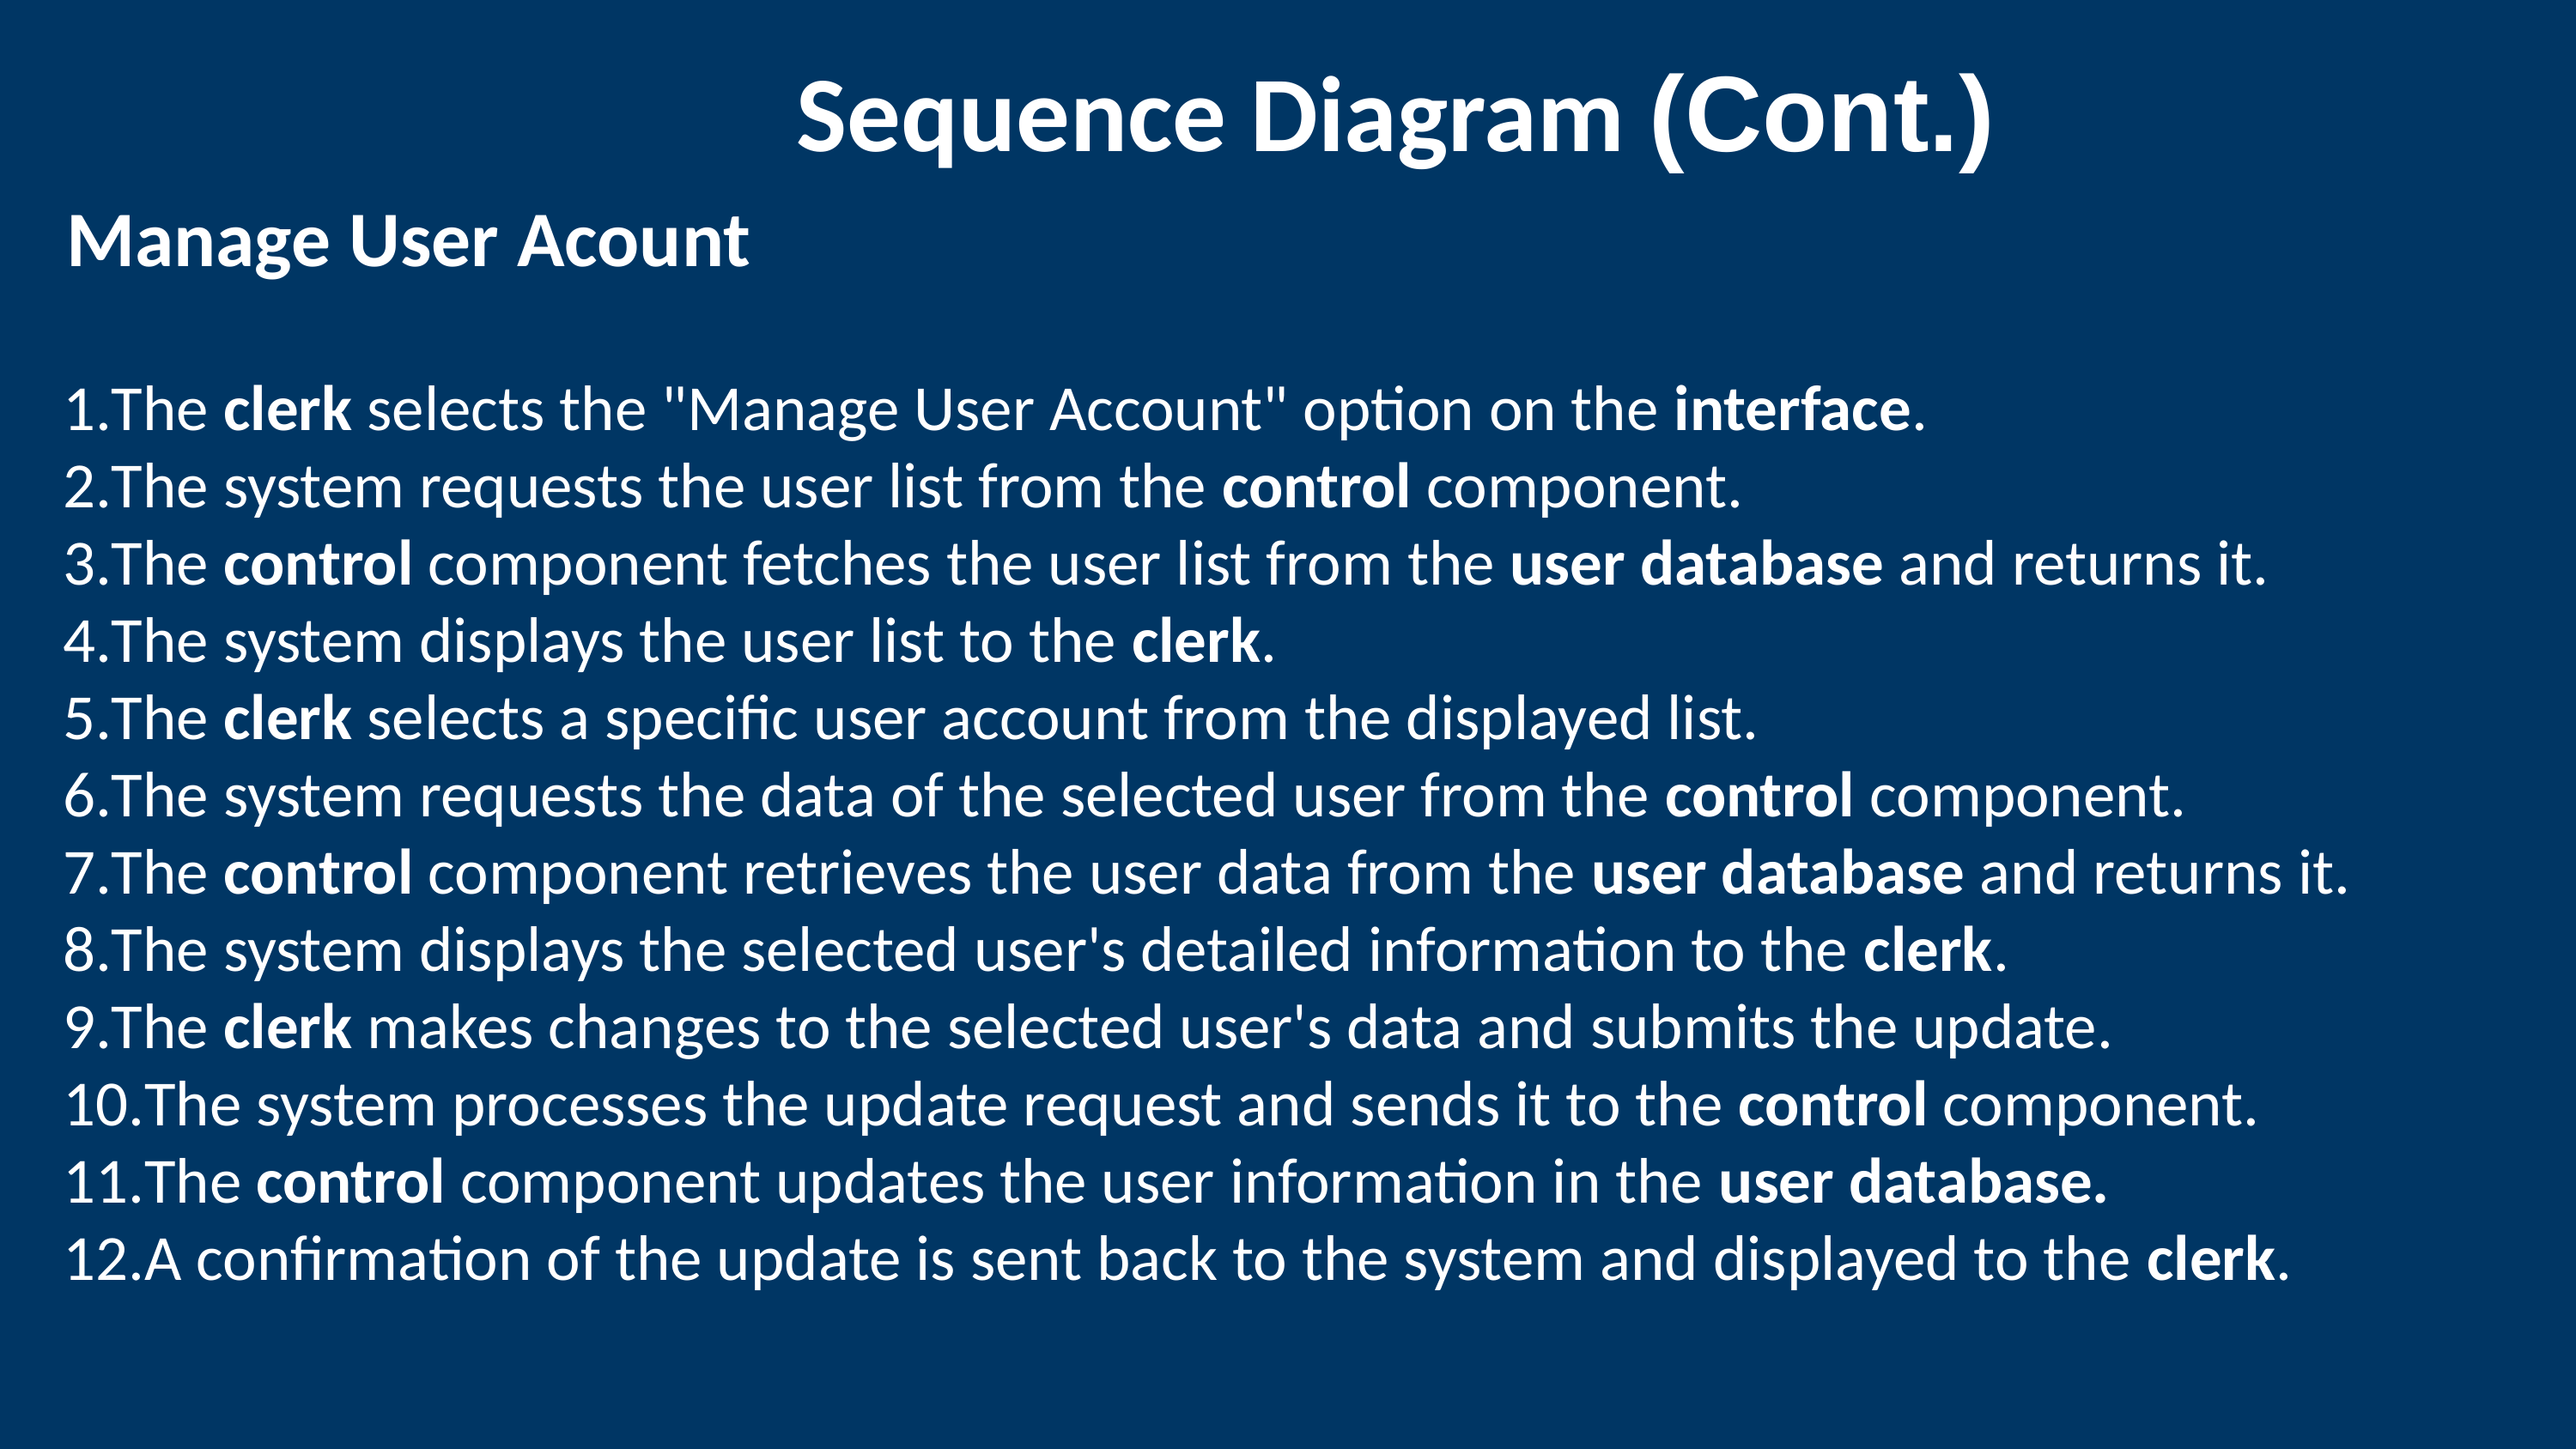

Sequence Diagram (Cont.)
Manage User Acount
The clerk selects the "Manage User Account" option on the interface.
The system requests the user list from the control component.
The control component fetches the user list from the user database and returns it.
The system displays the user list to the clerk.
The clerk selects a specific user account from the displayed list.
The system requests the data of the selected user from the control component.
The control component retrieves the user data from the user database and returns it.
The system displays the selected user's detailed information to the clerk.
The clerk makes changes to the selected user's data and submits the update.
The system processes the update request and sends it to the control component.
The control component updates the user information in the user database.
A confirmation of the update is sent back to the system and displayed to the clerk.